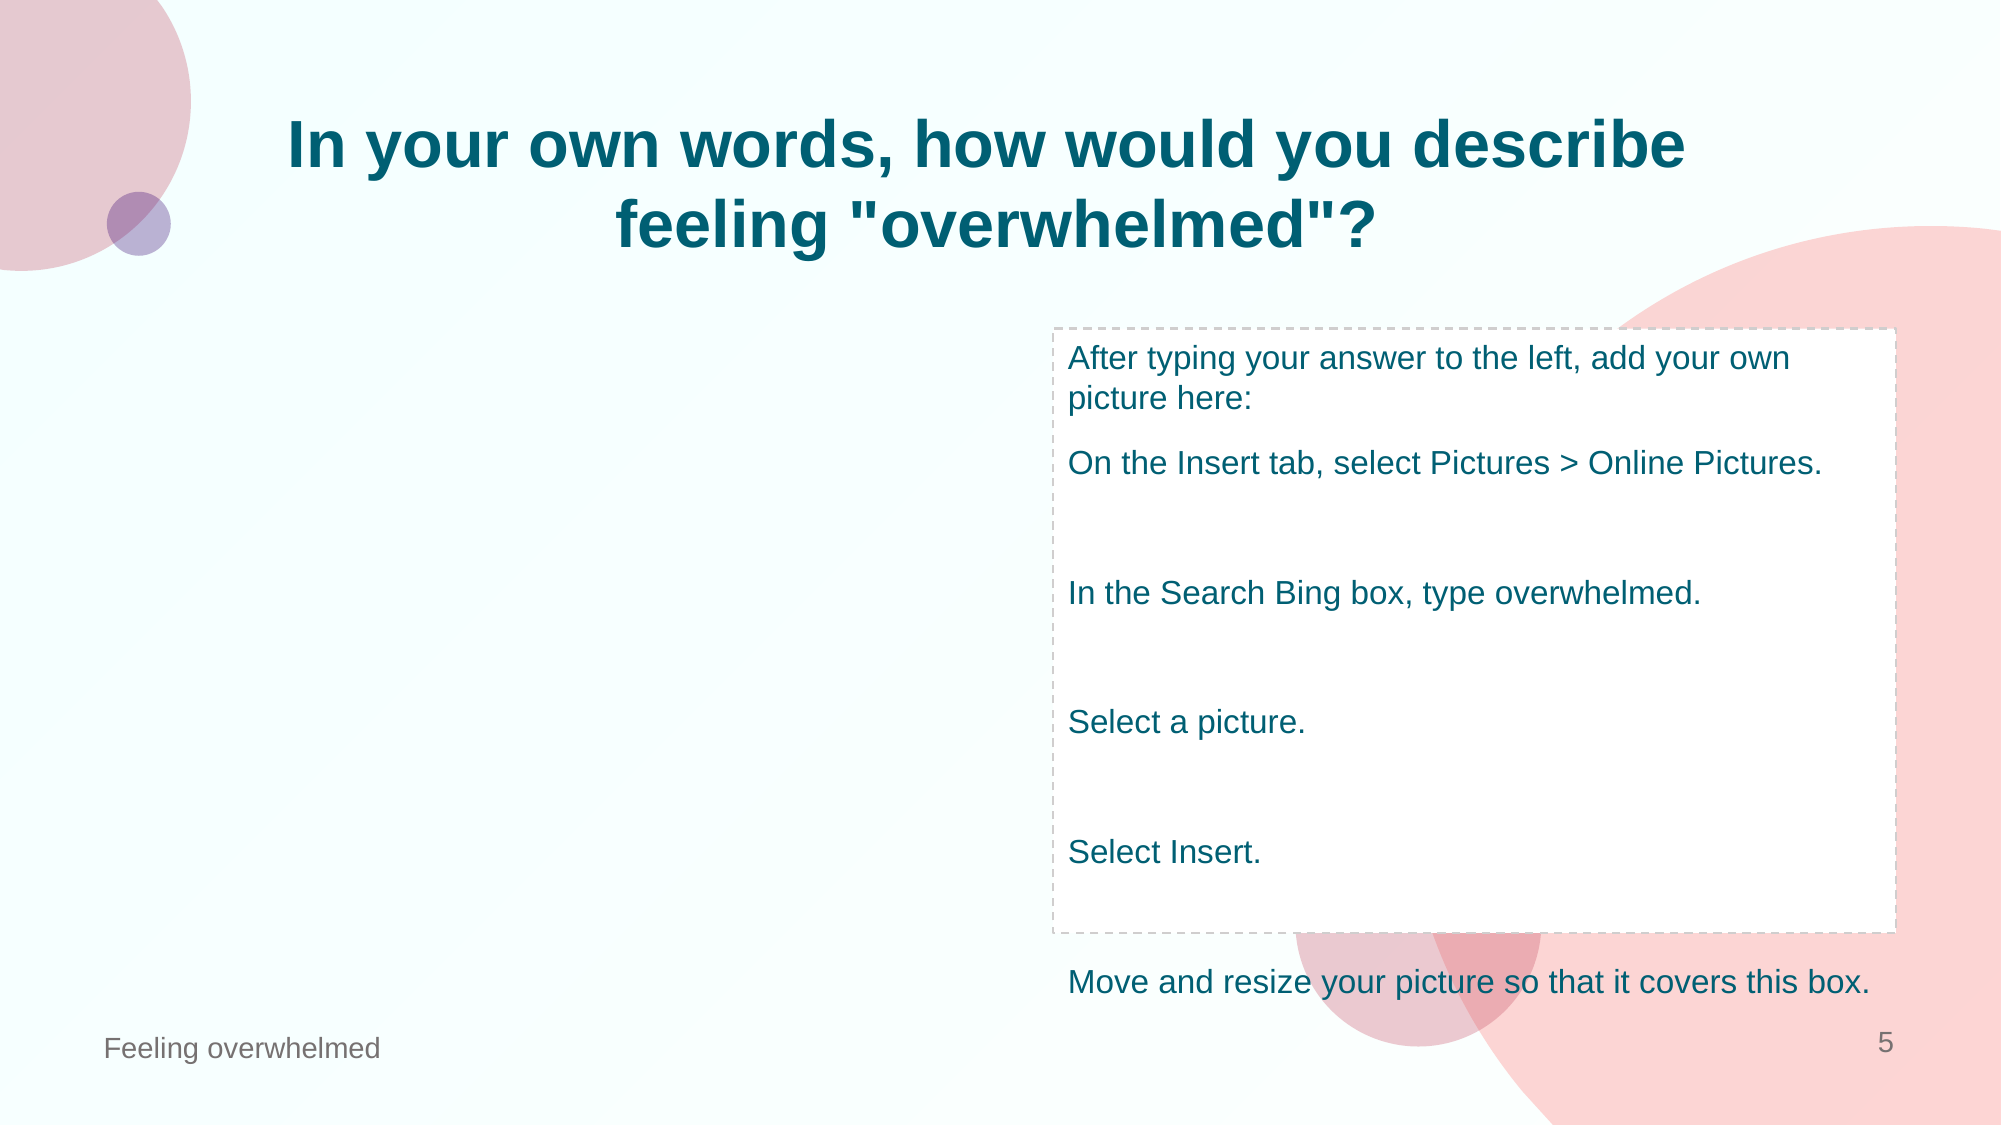

# In your own words, how would you describe feeling "overwhelmed"?

After typing your answer to the left, add your own picture here:
On the Insert tab, select Pictures > Online Pictures.

In the Search Bing box, type overwhelmed.

Select a picture.

Select Insert.

Move and resize your picture so that it covers this box.
Feeling overwhelmed
5